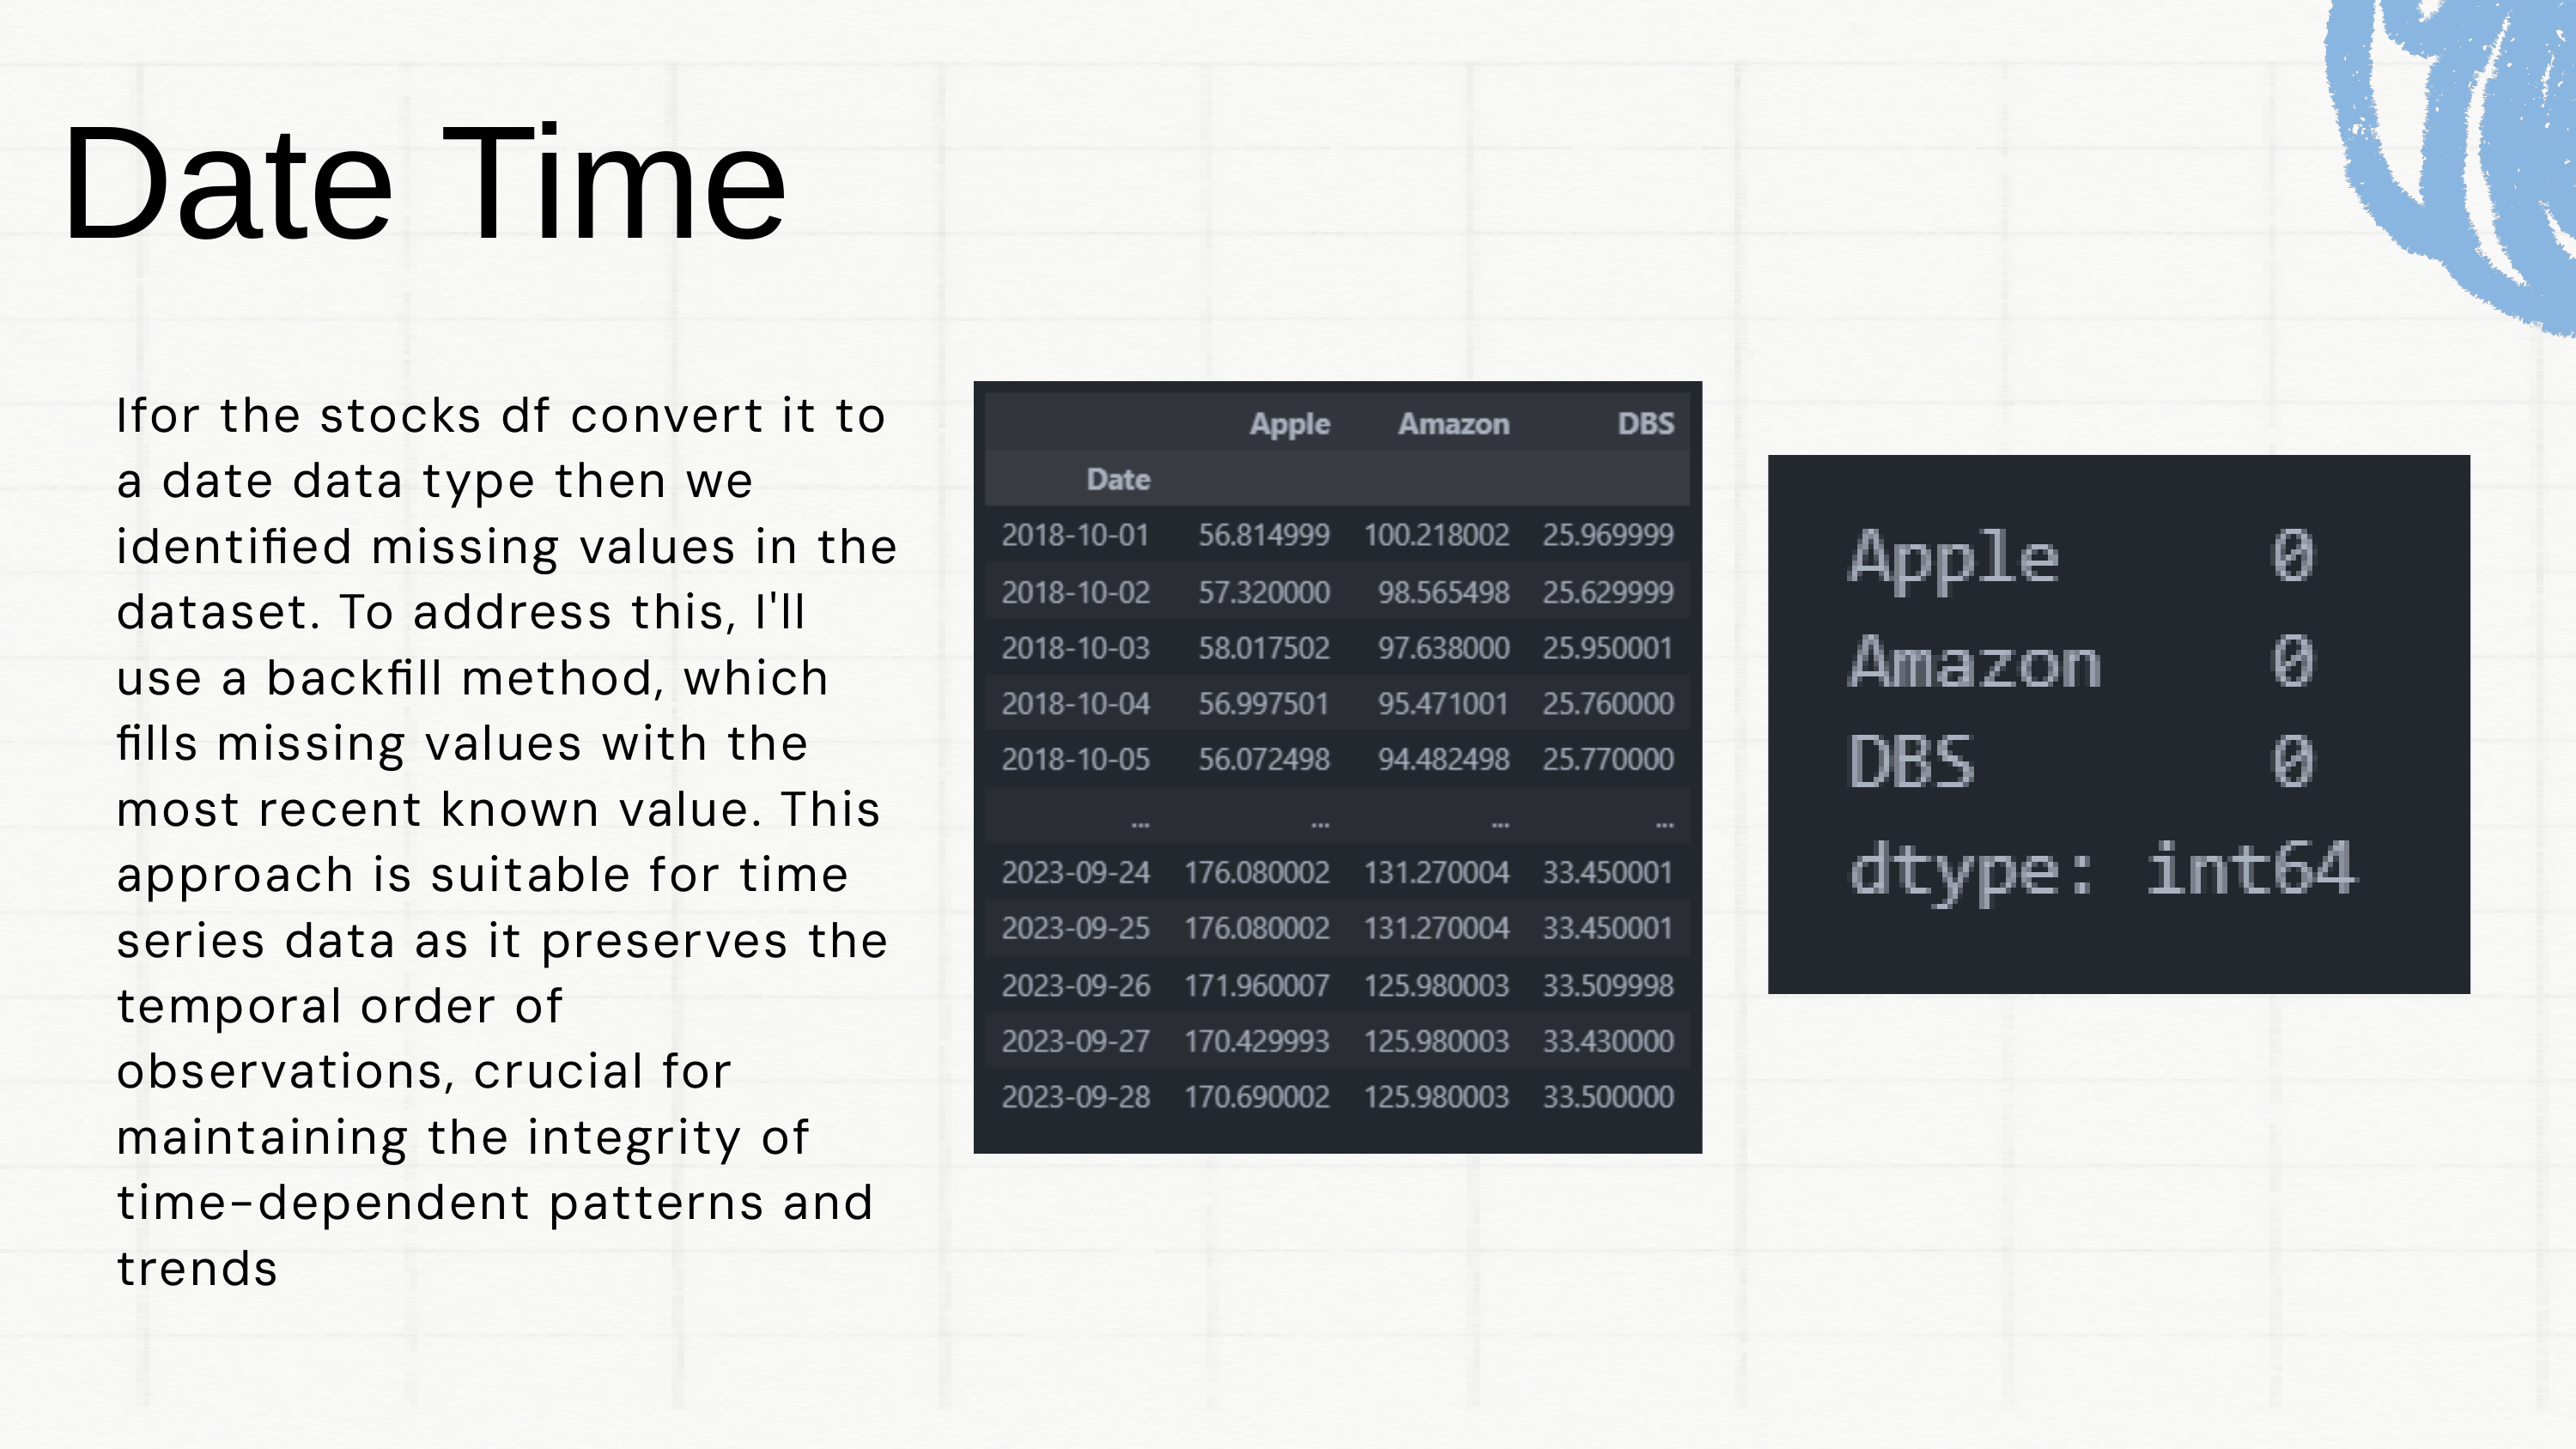

Date Time

Ifor the stocks df convert it to a date data type then we identified missing values in the dataset. To address this, I'll use a backfill method, which fills missing values with the most recent known value. This approach is suitable for time series data as it preserves the temporal order of observations, crucial for maintaining the integrity of time-dependent patterns and trends